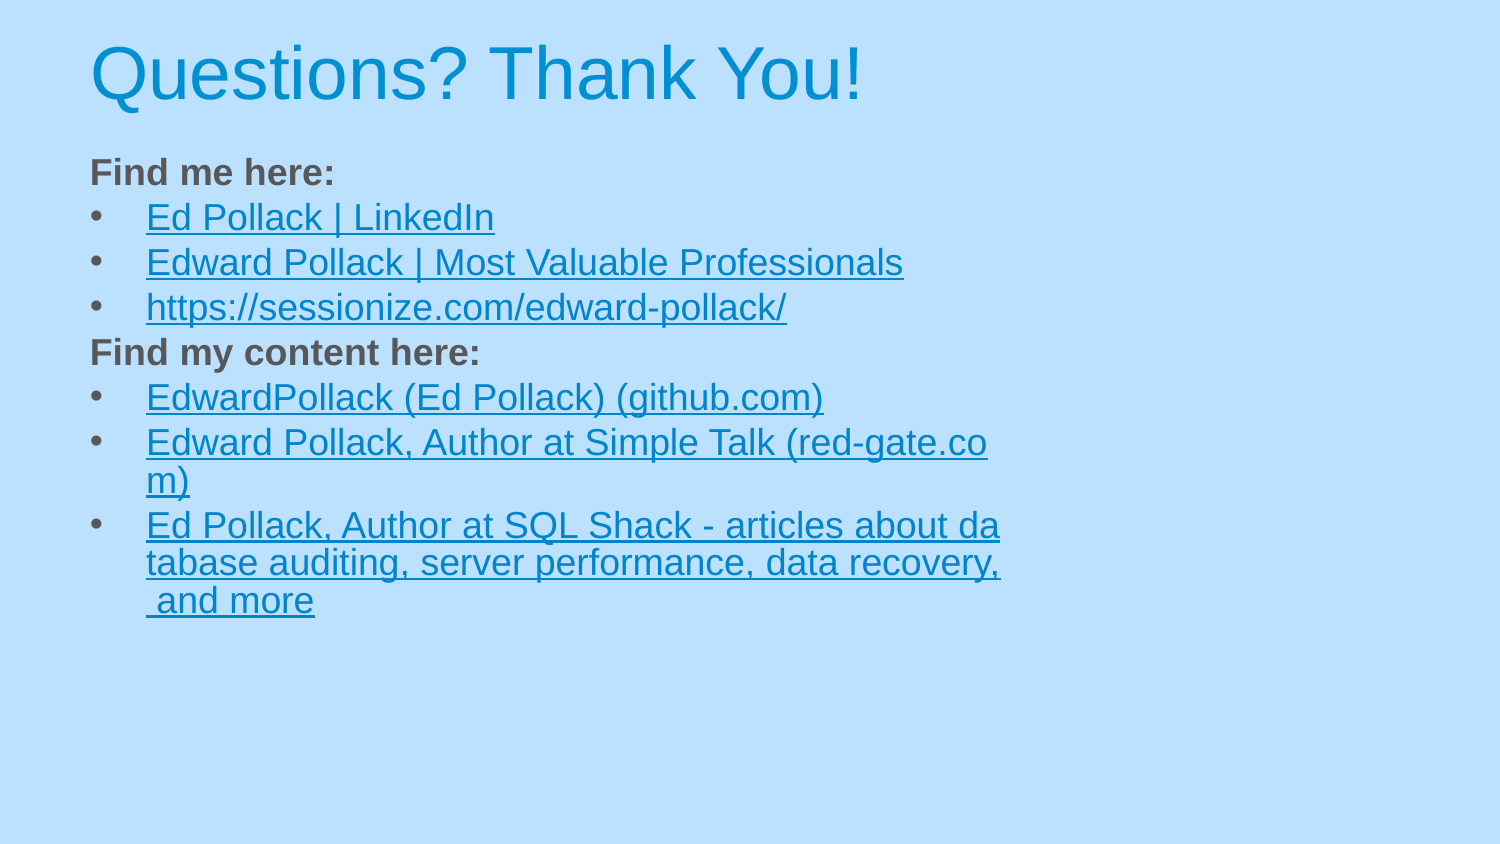

# Questions? Thank You!
Find me here:
Ed Pollack | LinkedIn
Edward Pollack | Most Valuable Professionals
https://sessionize.com/edward-pollack/
Find my content here:
EdwardPollack (Ed Pollack) (github.com)
Edward Pollack, Author at Simple Talk (red-gate.com)
Ed Pollack, Author at SQL Shack - articles about database auditing, server performance, data recovery, and more